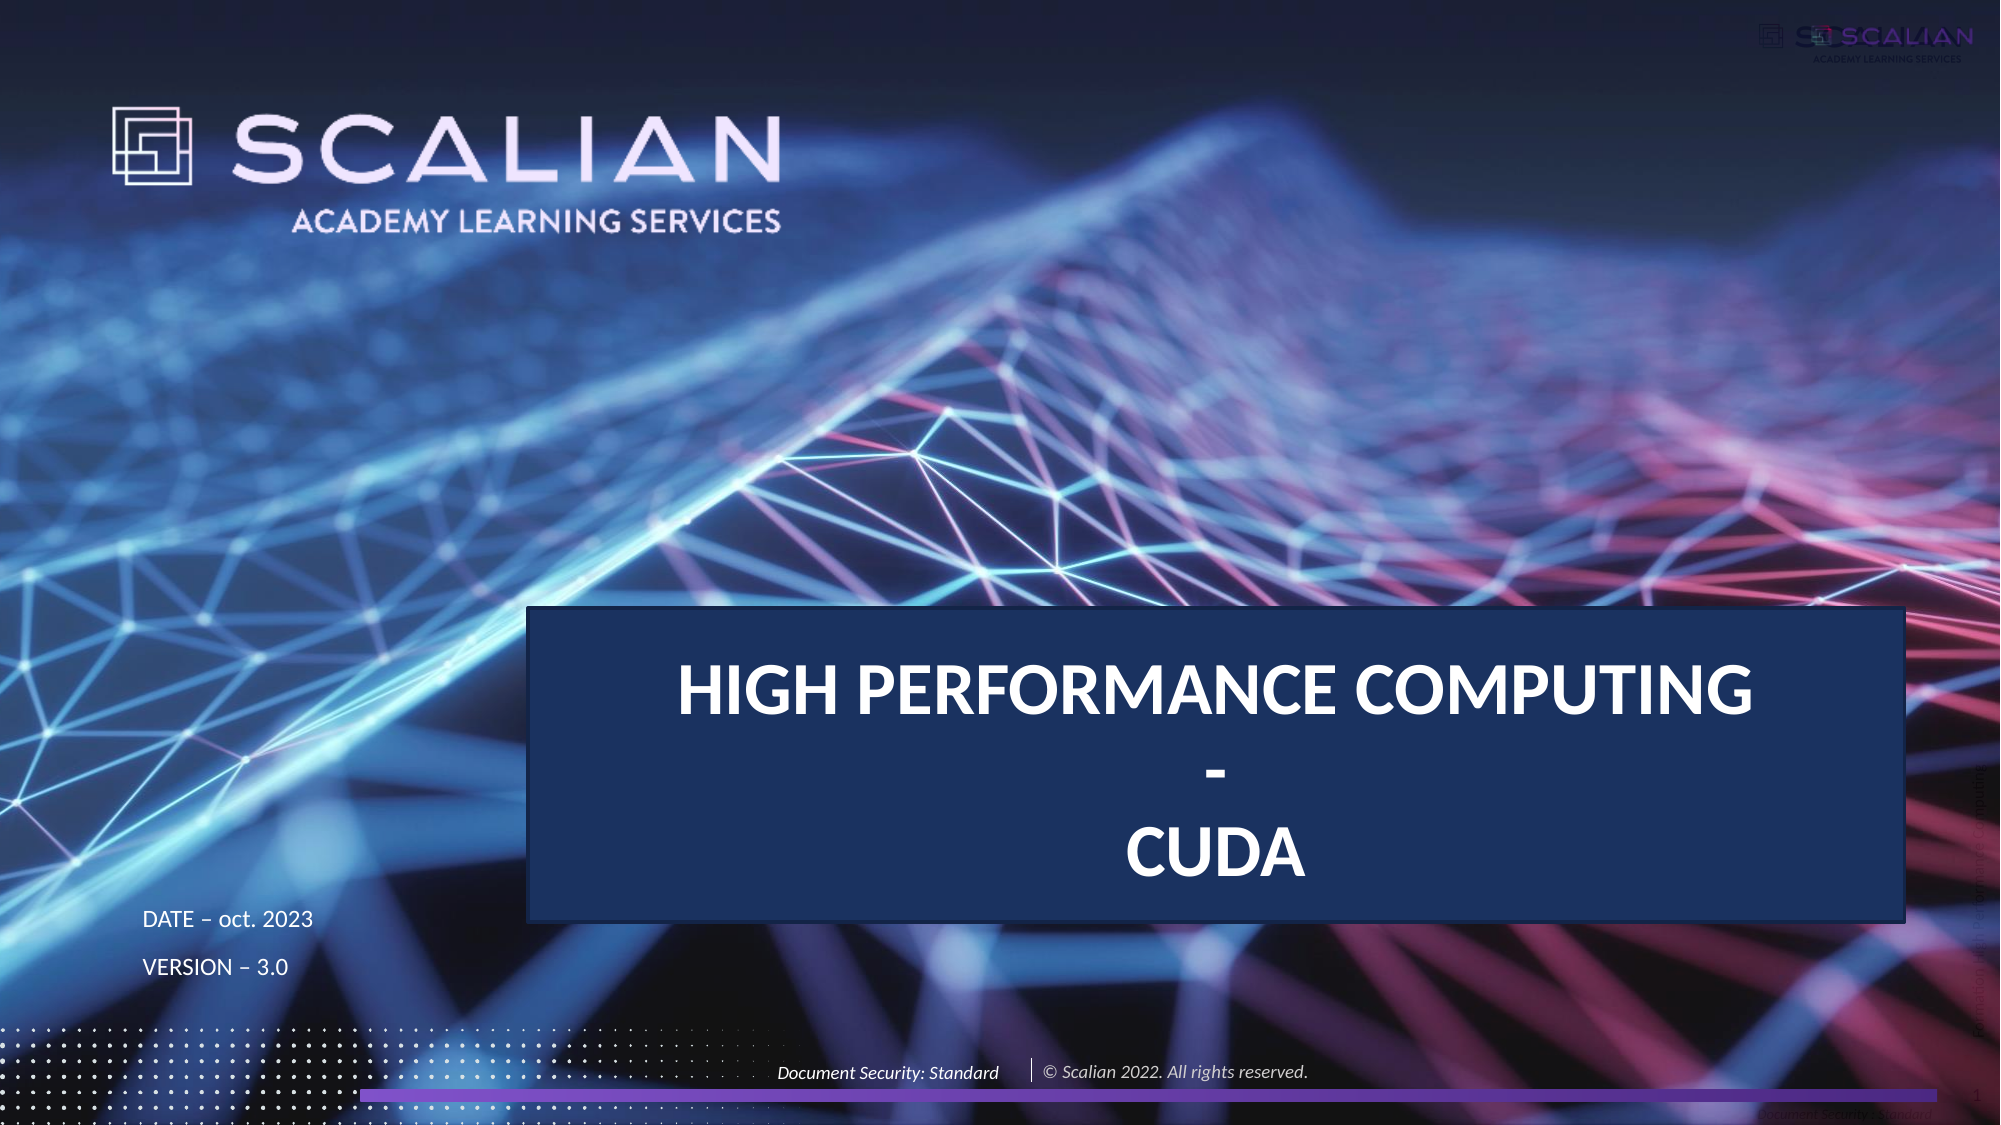

# HIGH PERFORMANCE COMPUTING - CUDA
DATE – oct. 2023
VERSION – 3.0